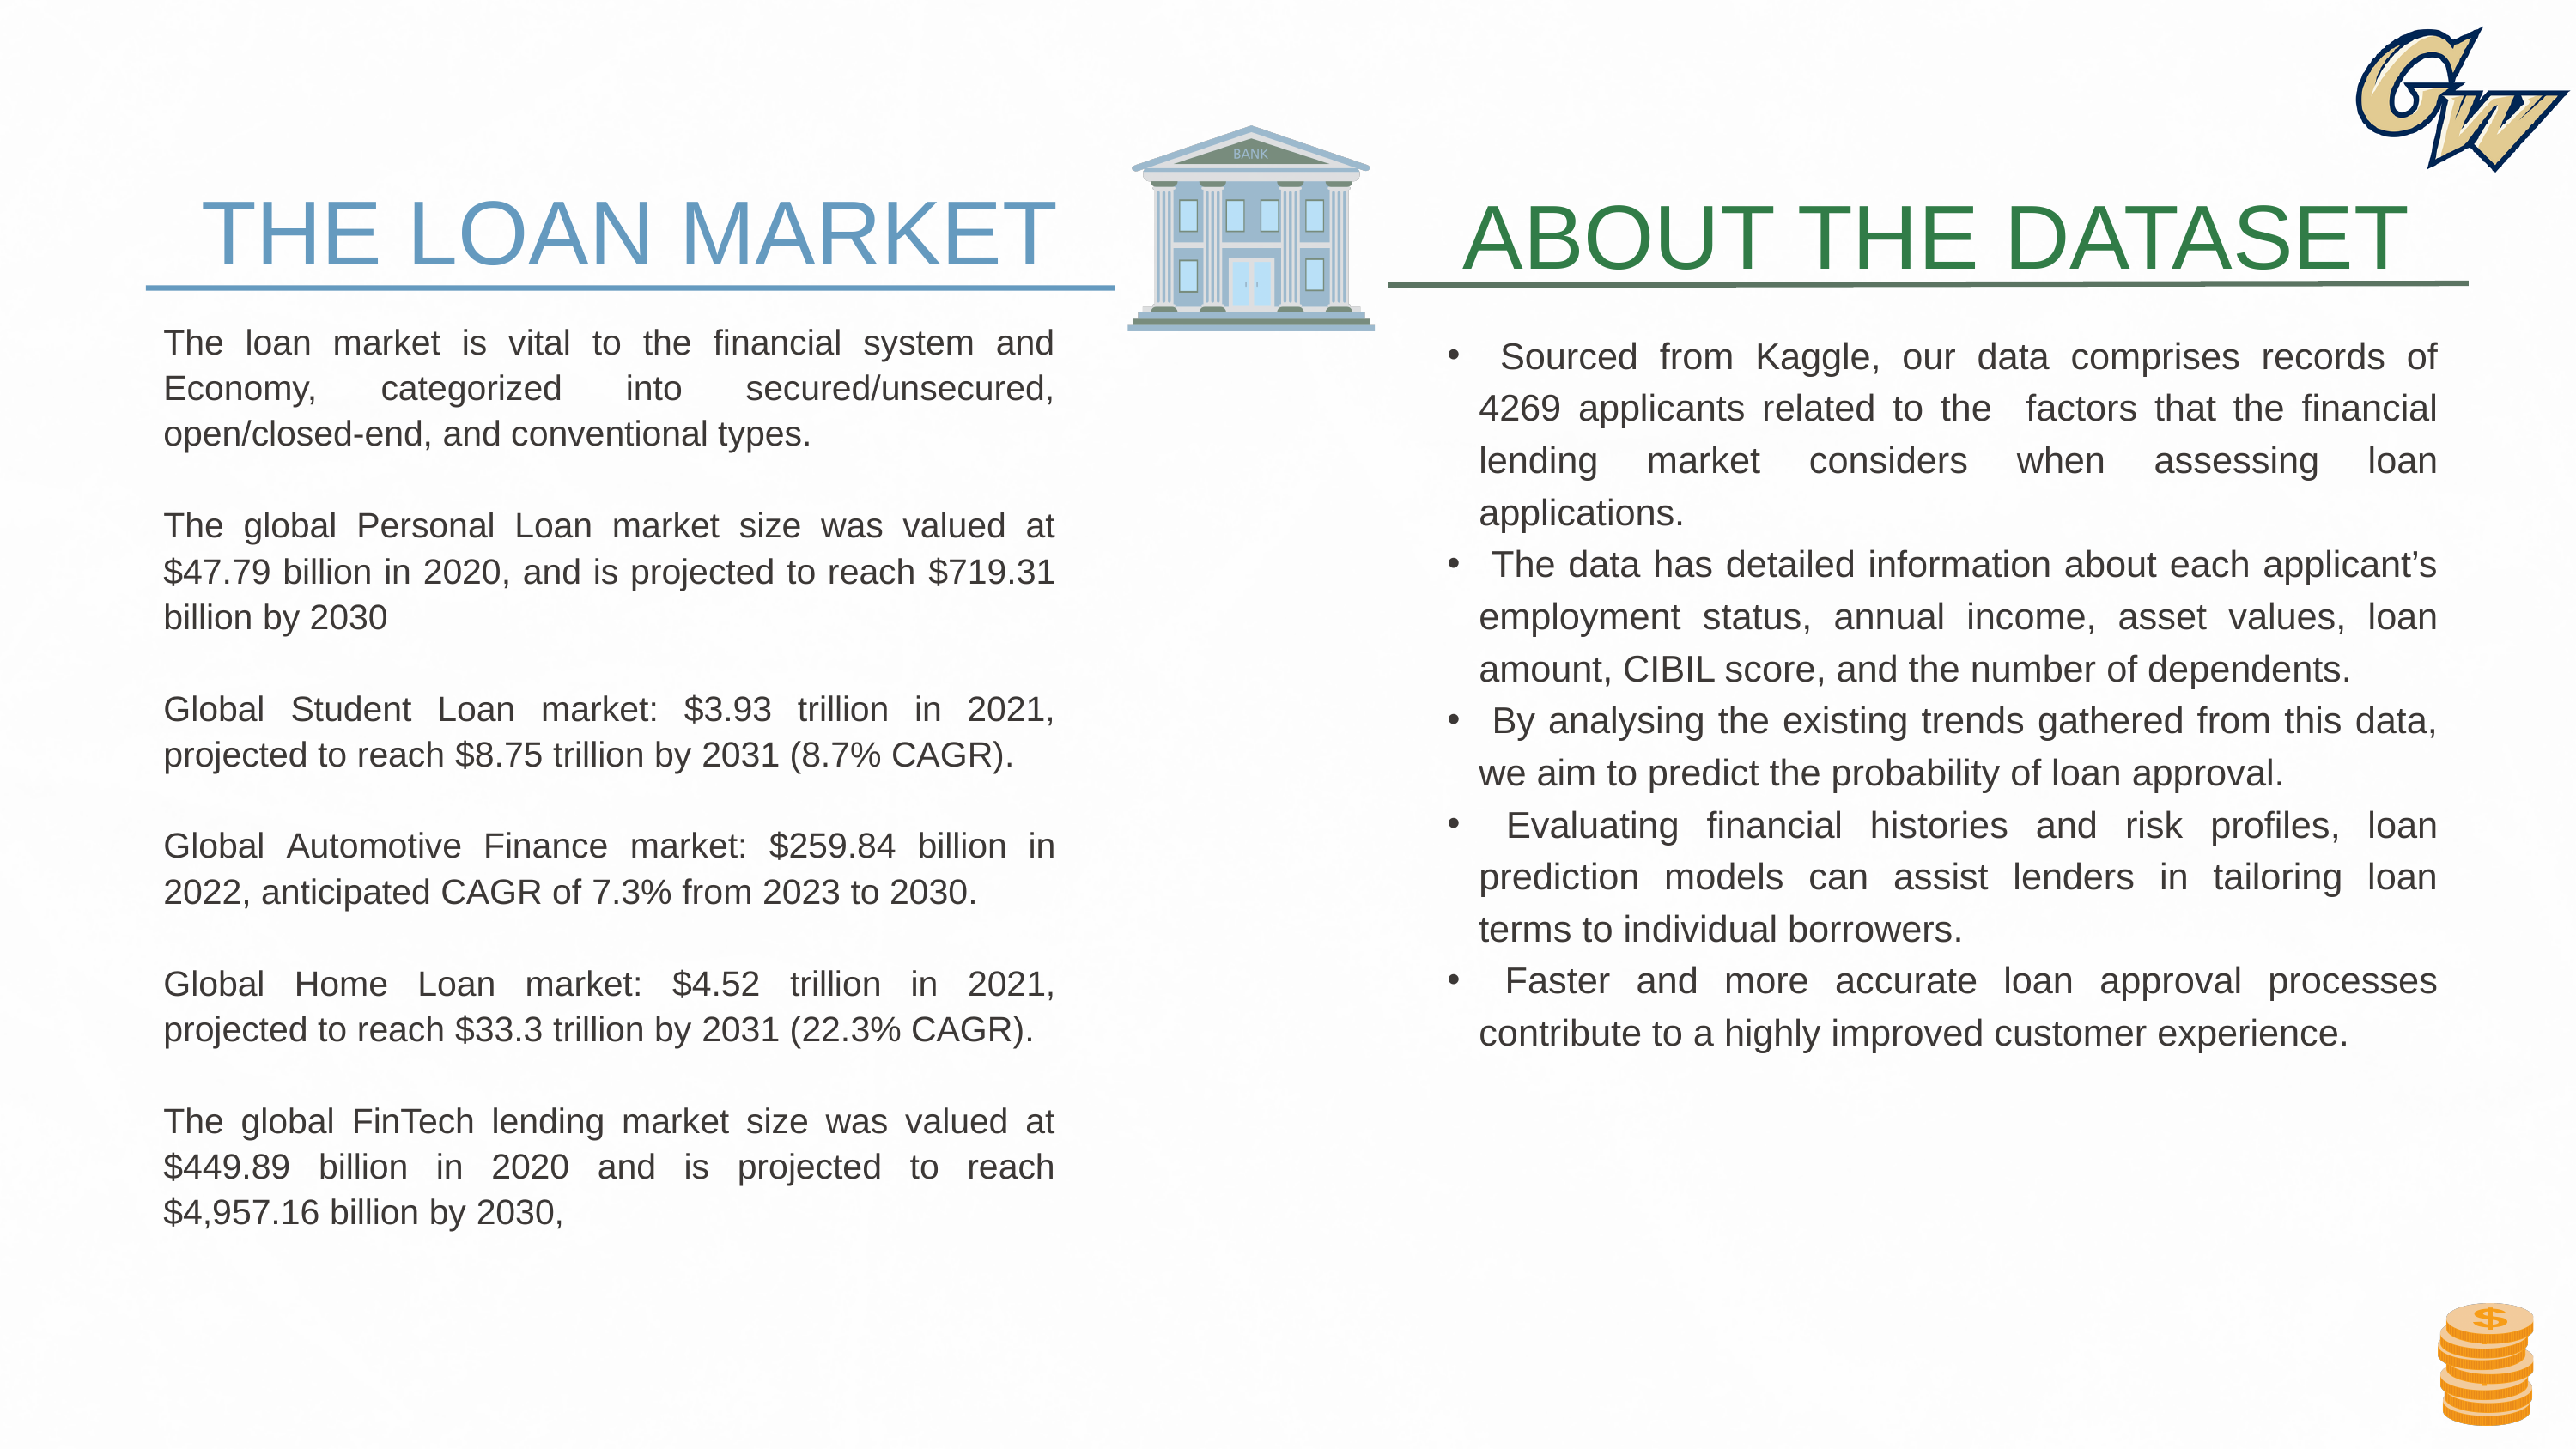

THE LOAN MARKET
ABOUT THE DATASET

The loan market is vital to the financial system and Economy, categorized into secured/unsecured, open/closed-end, and conventional types.

The global Personal Loan market size was valued at $47.79 billion in 2020, and is projected to reach $719.31 billion by 2030

Global Student Loan market: $3.93 trillion in 2021, projected to reach $8.75 trillion by 2031 (8.7% CAGR).

Global Automotive Finance market: $259.84 billion in 2022, anticipated CAGR of 7.3% from 2023 to 2030.

Global Home Loan market: $4.52 trillion in 2021, projected to reach $33.3 trillion by 2031 (22.3% CAGR).

The global FinTech lending market size was valued at $449.89 billion in 2020 and is projected to reach $4,957.16 billion by 2030,
 Sourced from Kaggle, our data comprises records of 4269 applicants related to the  factors that the financial lending market considers when assessing loan applications.
 The data has detailed information about each applicant’s employment status, annual income, asset values, loan amount, CIBIL score, and the number of dependents.
 By analysing the existing trends gathered from this data, we aim to predict the probability of loan approval.
 Evaluating financial histories and risk profiles, loan prediction models can assist lenders in tailoring loan terms to individual borrowers.
 Faster and more accurate loan approval processes contribute to a highly improved customer experience.